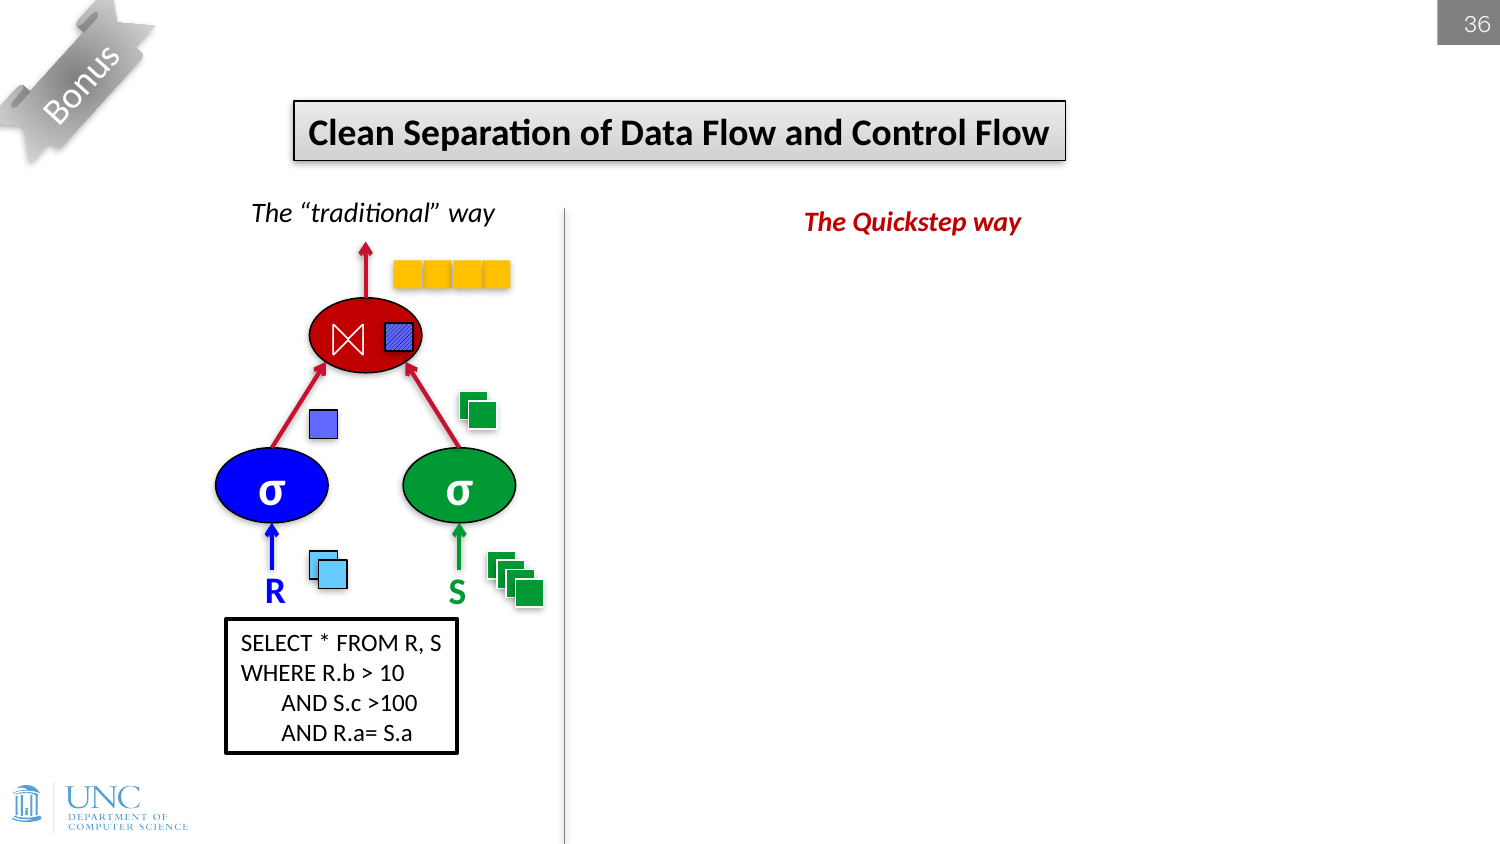

#
36
Bonus
Clean Separation of Data Flow and Control Flow
The “traditional” way
The Quickstep way

⨝

σ
σ

R
S
SELECT * FROM R, S
WHERE R.b > 10
       AND S.c >100
       AND R.a= S.a